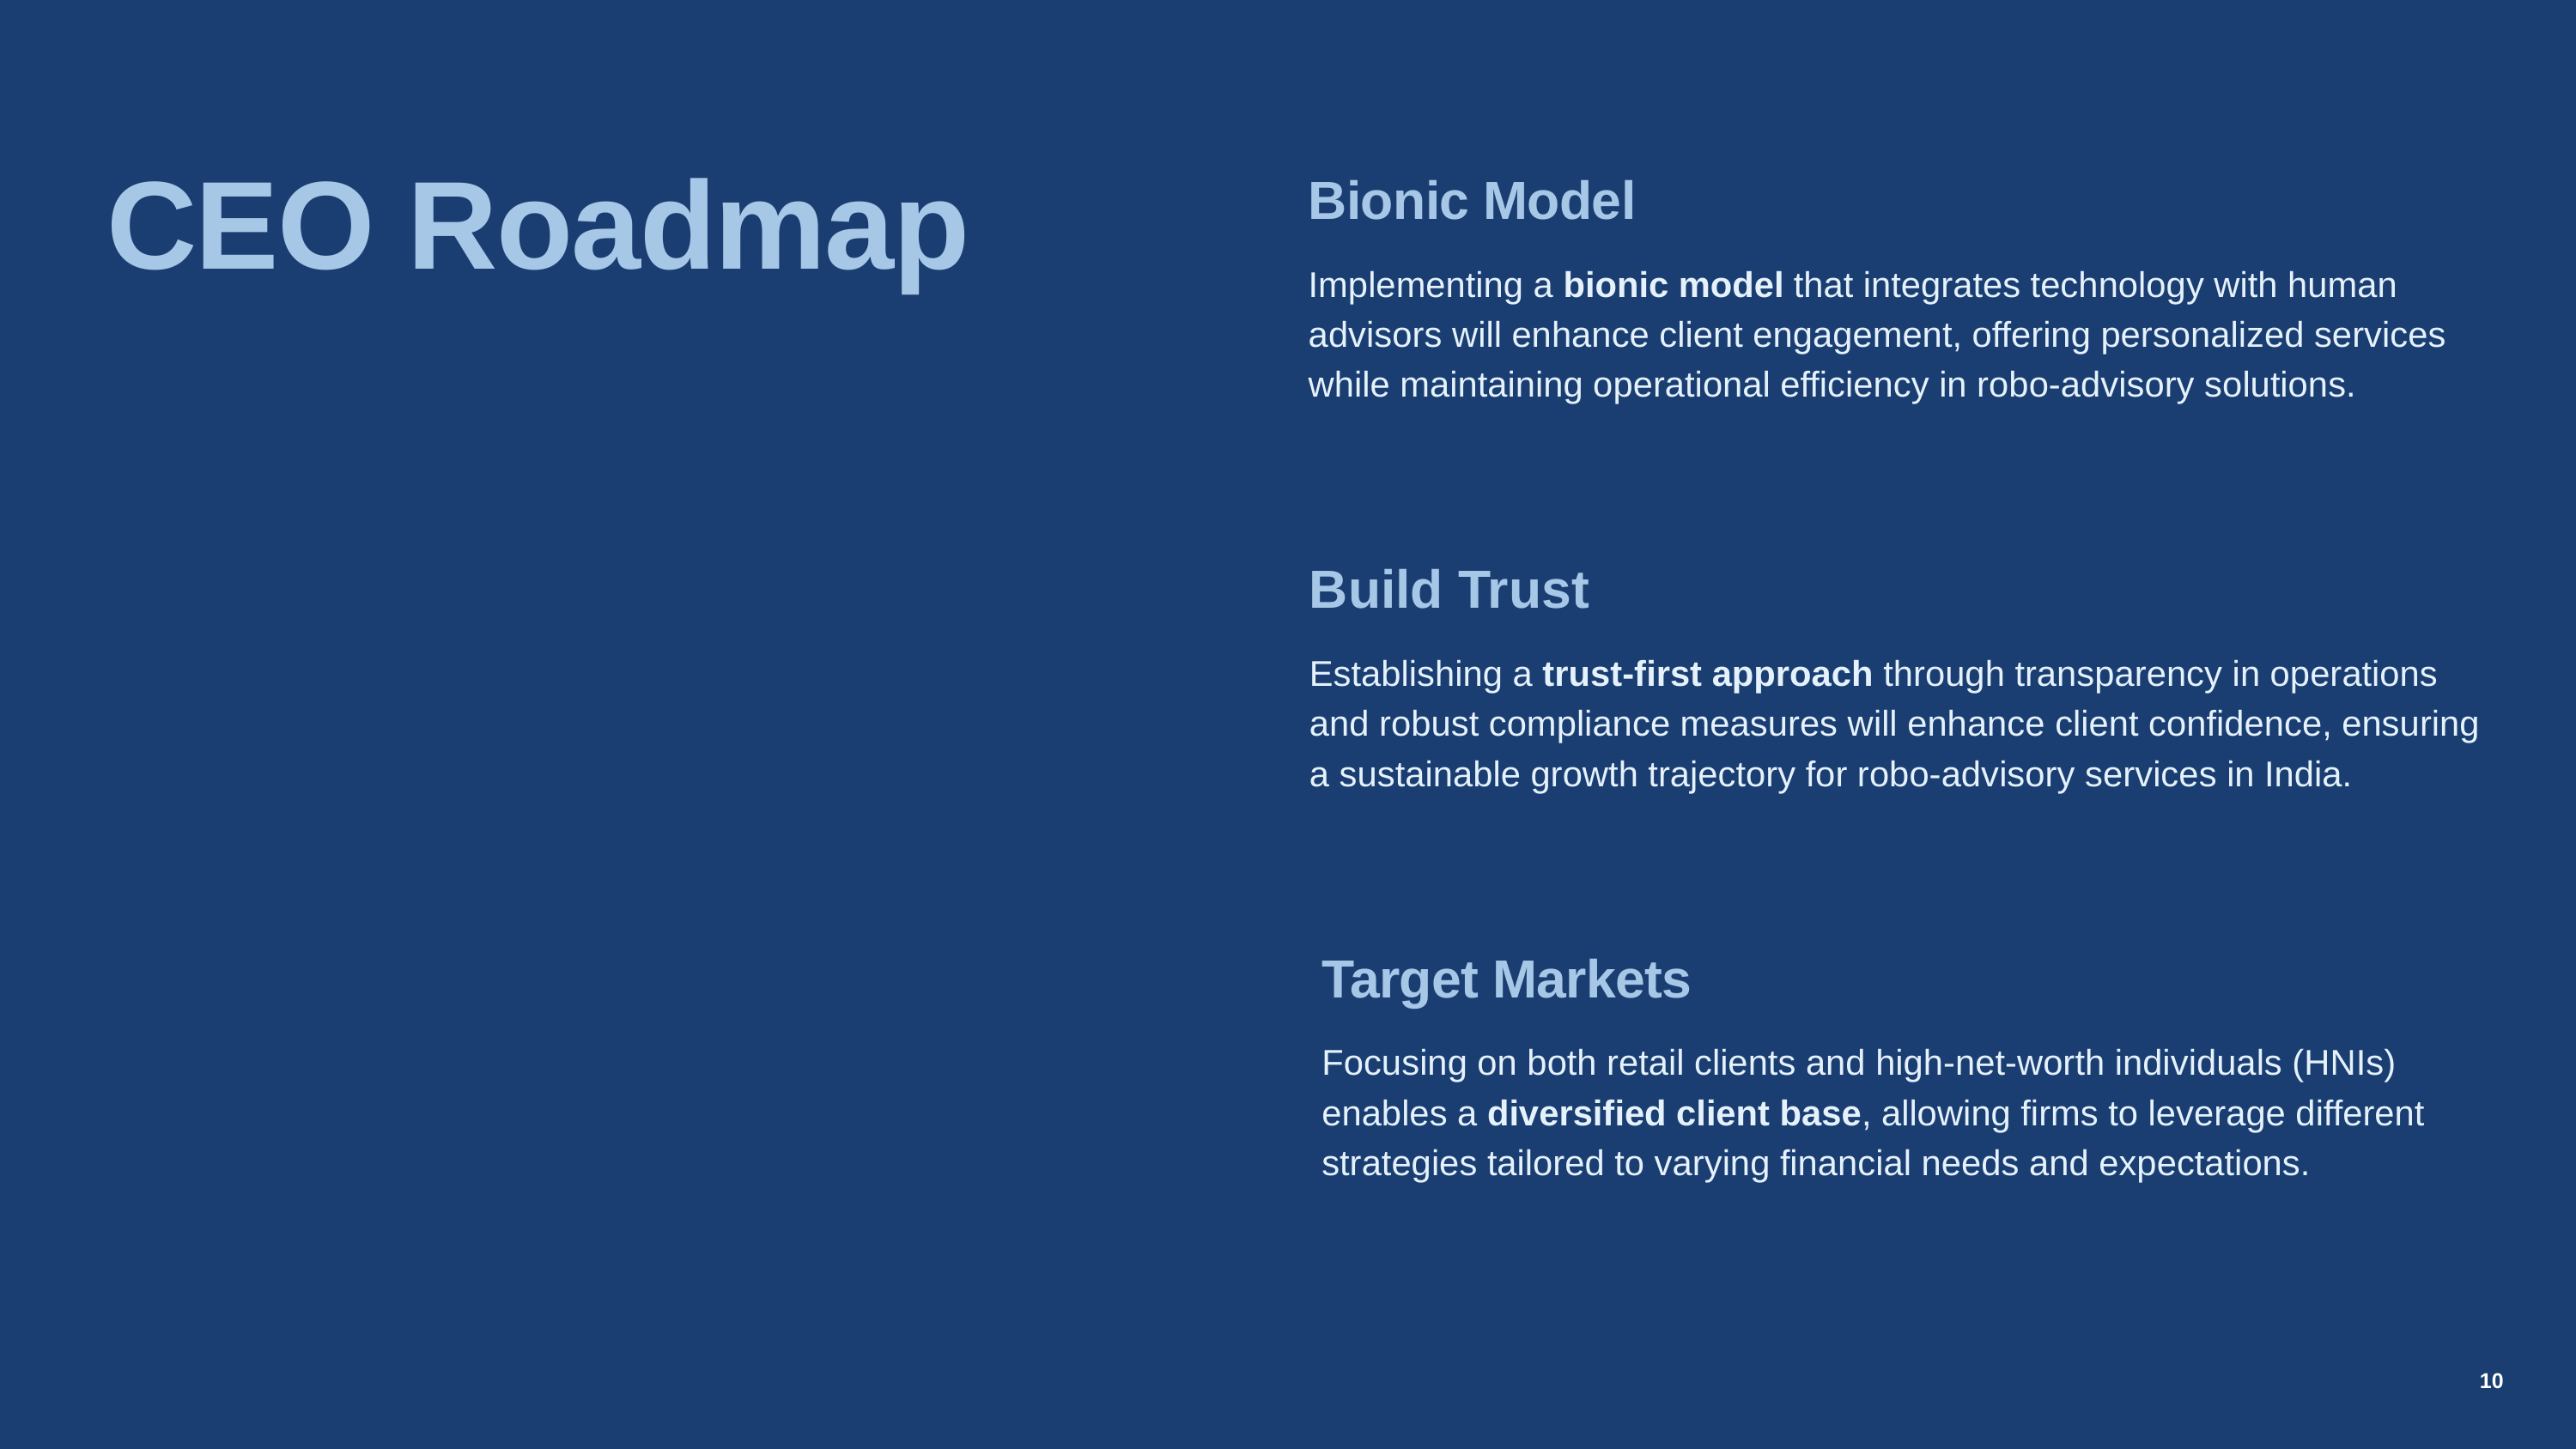

CEO Roadmap
Bionic Model
Implementing a bionic model that integrates technology with human advisors will enhance client engagement, offering personalized services while maintaining operational efficiency in robo-advisory solutions.
Build Trust
Establishing a trust-first approach through transparency in operations and robust compliance measures will enhance client confidence, ensuring a sustainable growth trajectory for robo-advisory services in India.
Target Markets
Focusing on both retail clients and high-net-worth individuals (HNIs) enables a diversified client base, allowing firms to leverage different strategies tailored to varying financial needs and expectations.
10